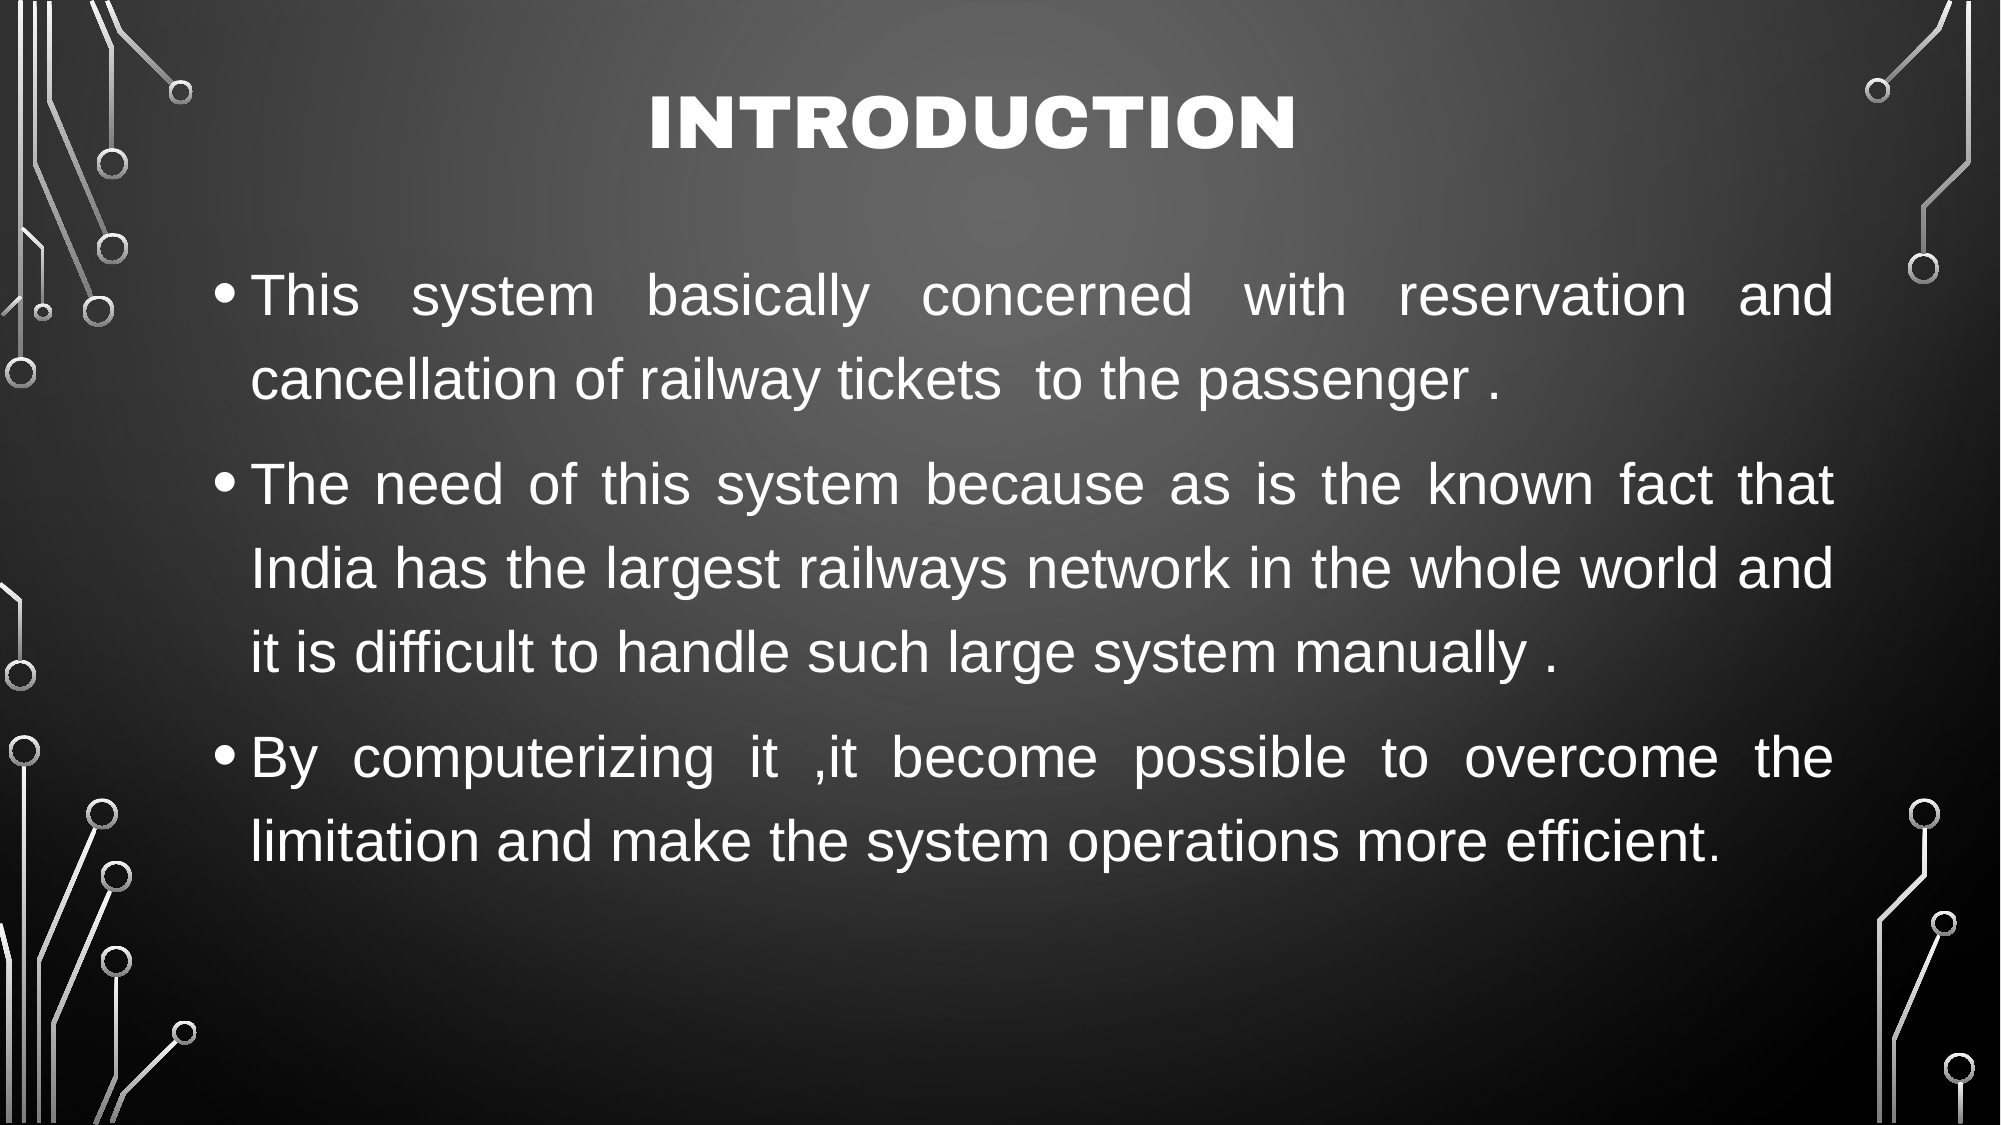

# Introduction
This system basically concerned with reservation and cancellation of railway tickets  to the passenger .
The need of this system because as is the known fact that India has the largest railways network in the whole world and it is difficult to handle such large system manually .
By computerizing it ,it become possible to overcome the limitation and make the system operations more efficient.